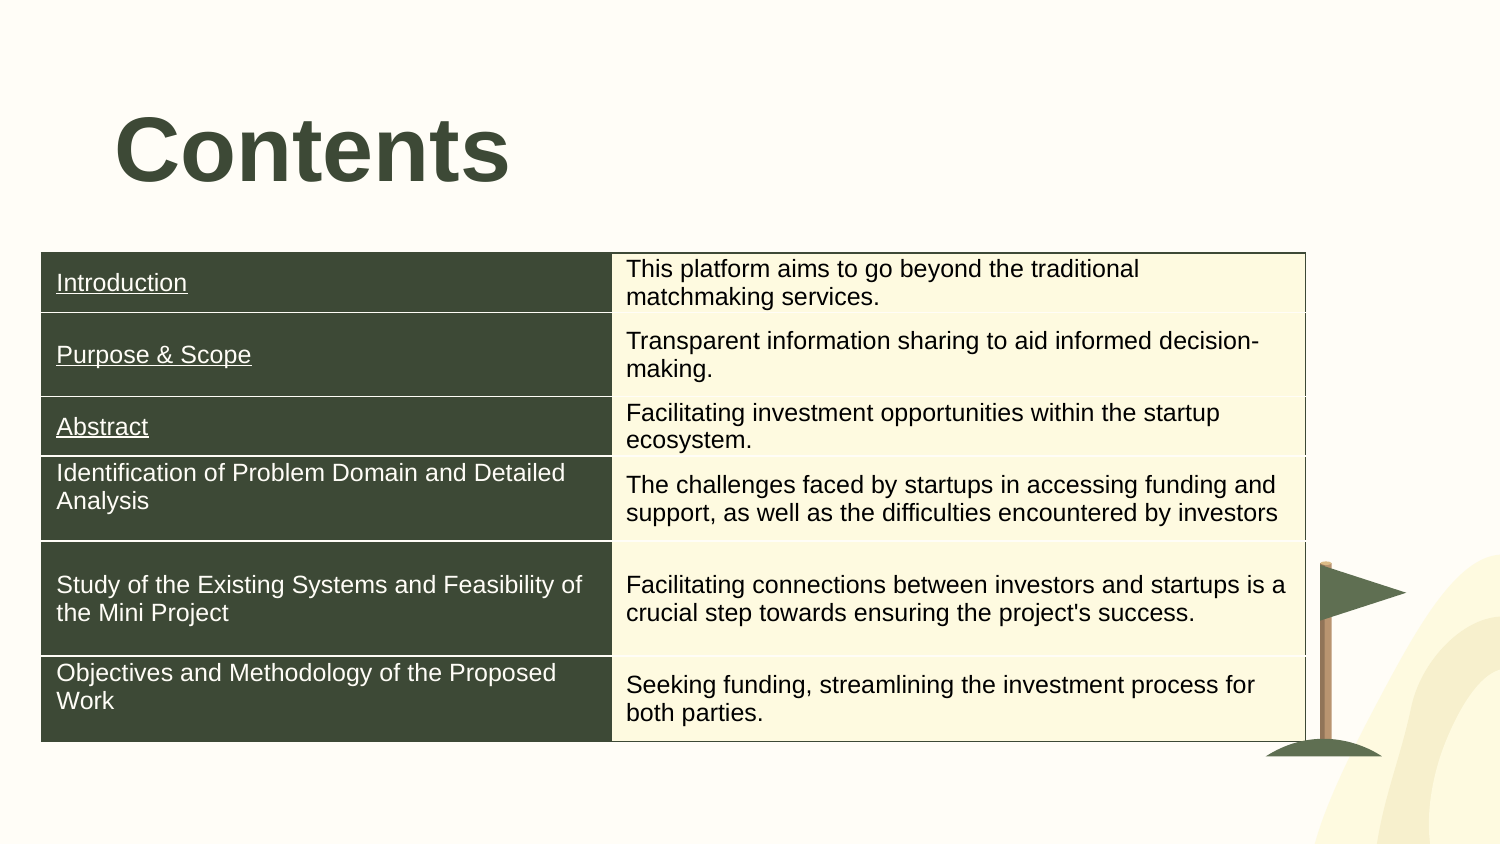

# Contents

| Introduction | This platform aims to go beyond the traditional matchmaking services. |
| --- | --- |
| Purpose & Scope | Transparent information sharing to aid informed decision-making. |
| Abstract | Facilitating investment opportunities within the startup ecosystem. |
| Identification of Problem Domain and Detailed Analysis | The challenges faced by startups in accessing funding and support, as well as the difficulties encountered by investors |
| Study of the Existing Systems and Feasibility of the Mini Project | Facilitating connections between investors and startups is a crucial step towards ensuring the project's success. |
| Objectives and Methodology of the Proposed Work | Seeking funding, streamlining the investment process for both parties. |